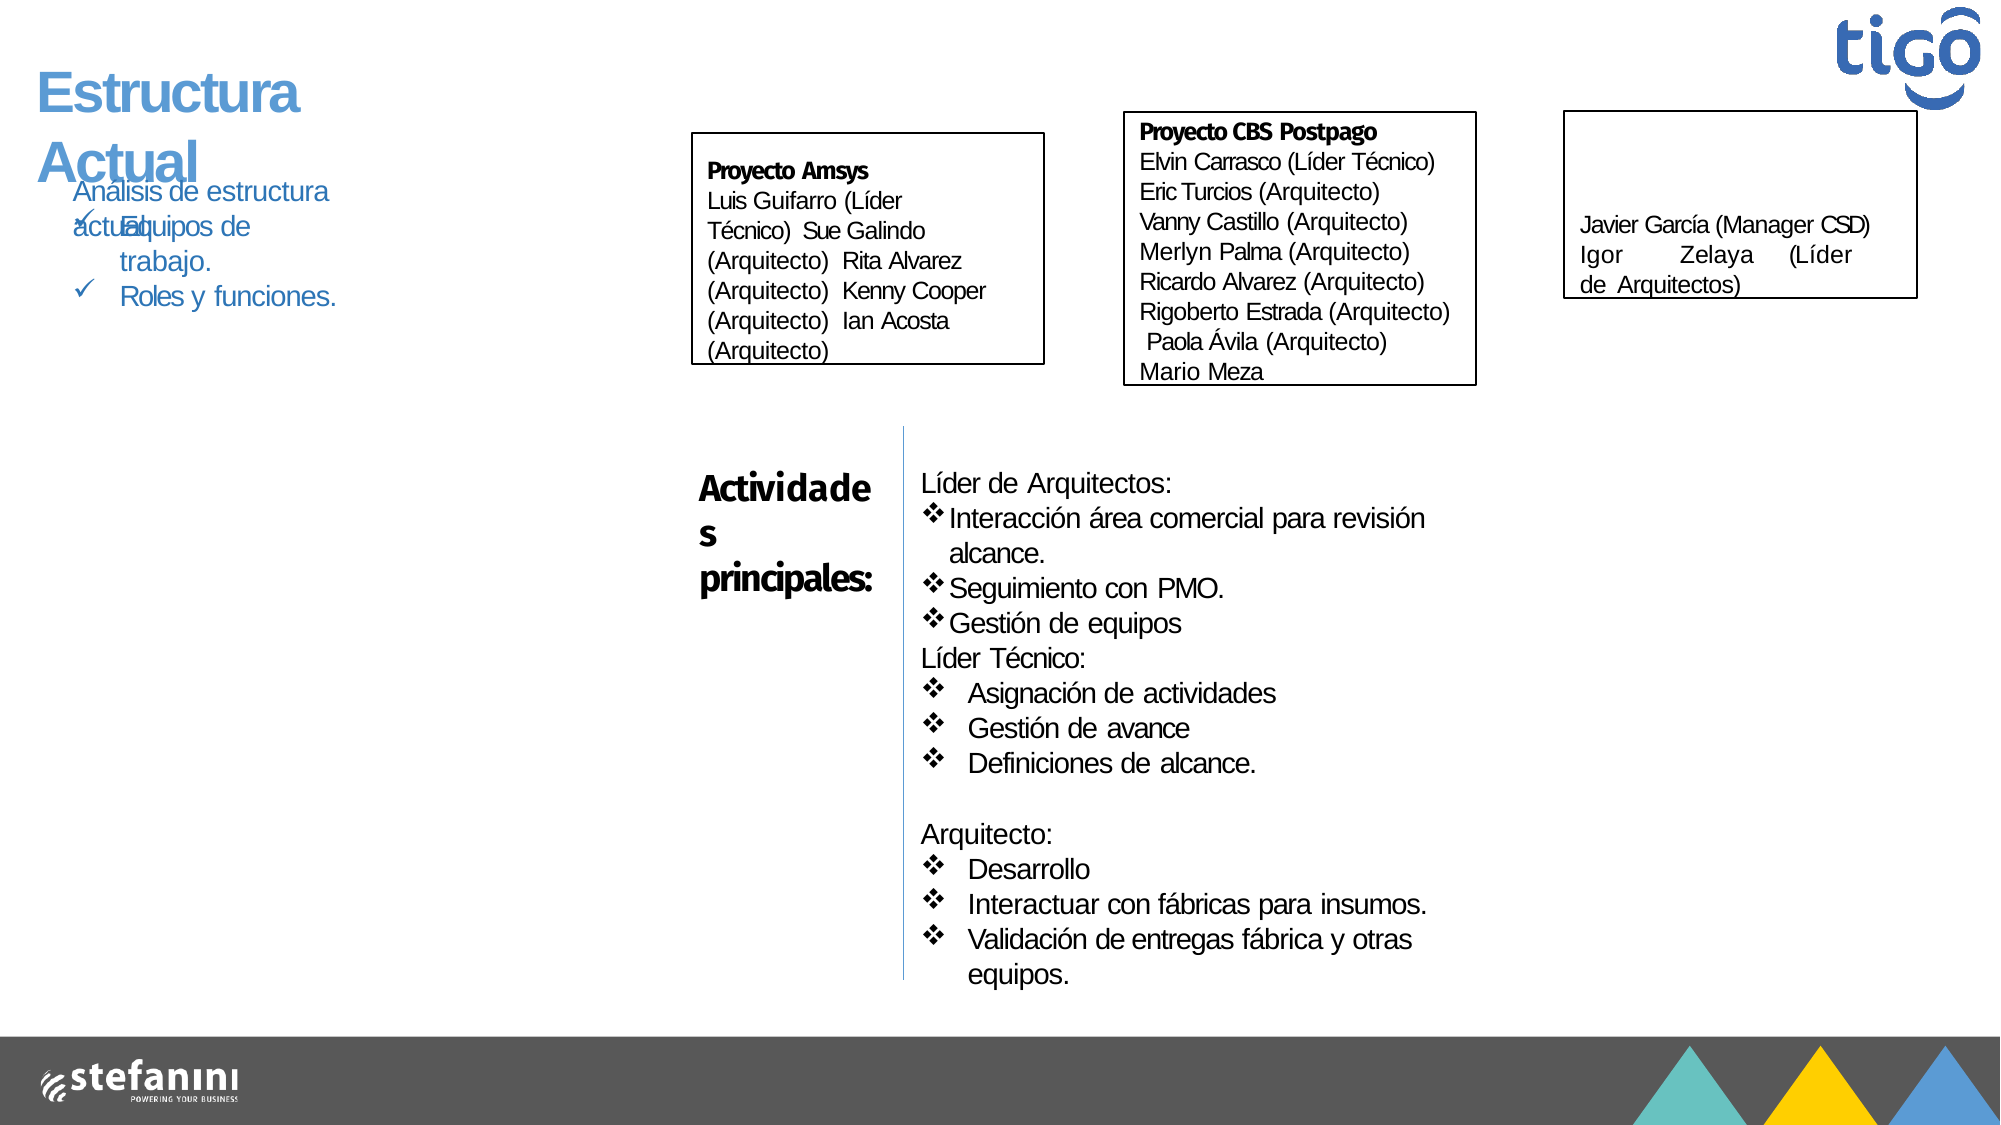

# Estructura Actual

Javier García (Manager CSD)  Igor	Zelaya	(Líder	de  Arquitectos)
Proyecto CBS Postpago
Elvin Carrasco (Líder Técnico)  Eric Turcios (Arquitecto)  Vanny Castillo (Arquitecto)  Merlyn Palma (Arquitecto)  Ricardo Alvarez (Arquitecto)  Rigoberto Estrada (Arquitecto)  Paola Ávila (Arquitecto)
Mario Meza
Proyecto Amsys
Luis Guifarro (Líder Técnico)  Sue Galindo (Arquitecto)  Rita Alvarez (Arquitecto)  Kenny Cooper (Arquitecto)  Ian Acosta (Arquitecto)
Análisis de estructura actual:
Equipos de trabajo.
Roles y funciones.

Actividades
principales:
Líder de Arquitectos:
Interacción área comercial para revisión alcance.
Seguimiento con PMO.
Gestión de equipos
Líder Técnico:
Asignación de actividades
Gestión de avance
Definiciones de alcance.

Arquitecto:
Desarrollo
Interactuar con fábricas para insumos.
Validación de entregas fábrica y otras equipos.